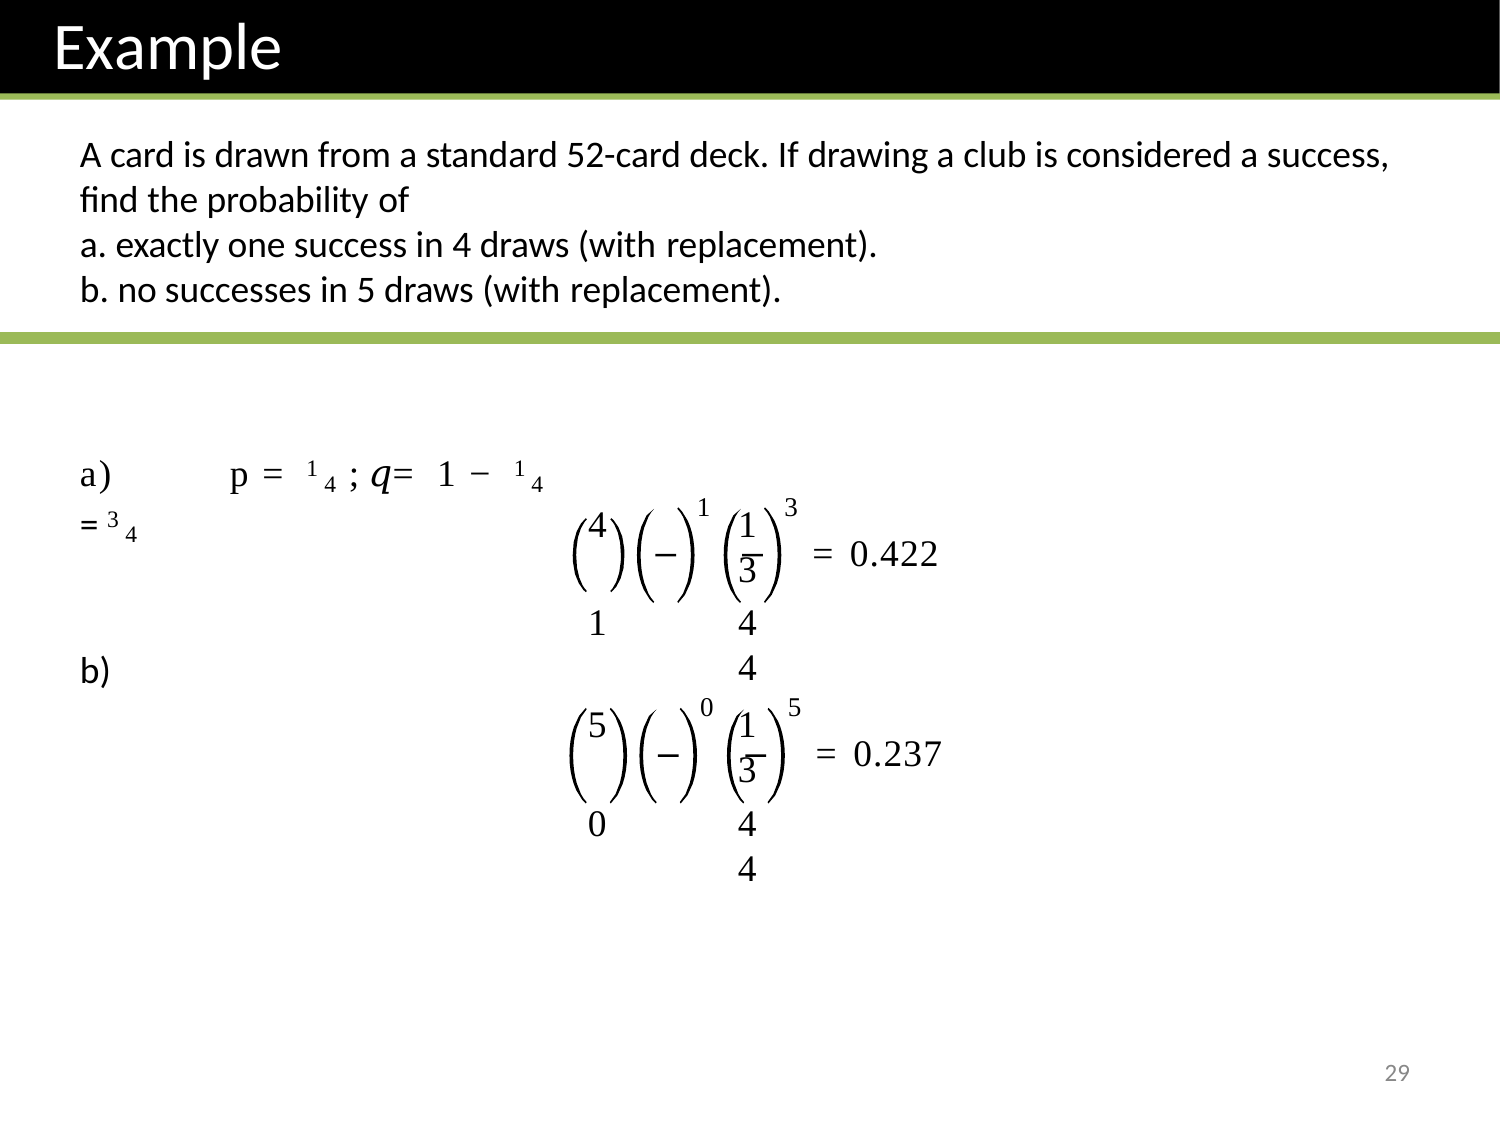

# Example

A card is drawn from a standard 52-card deck. If drawing a club is considered a success,  find the probability of
exactly one success in 4 draws (with replacement).
no successes in 5 draws (with replacement).

a)	p = 1 4 ; 𝑞 = 1 − 1 4 = 3 4
1
3
4	1	3
1	4	4

= 0.422
b)
0
5
5	1	3
0	4	4

= 0.237
29